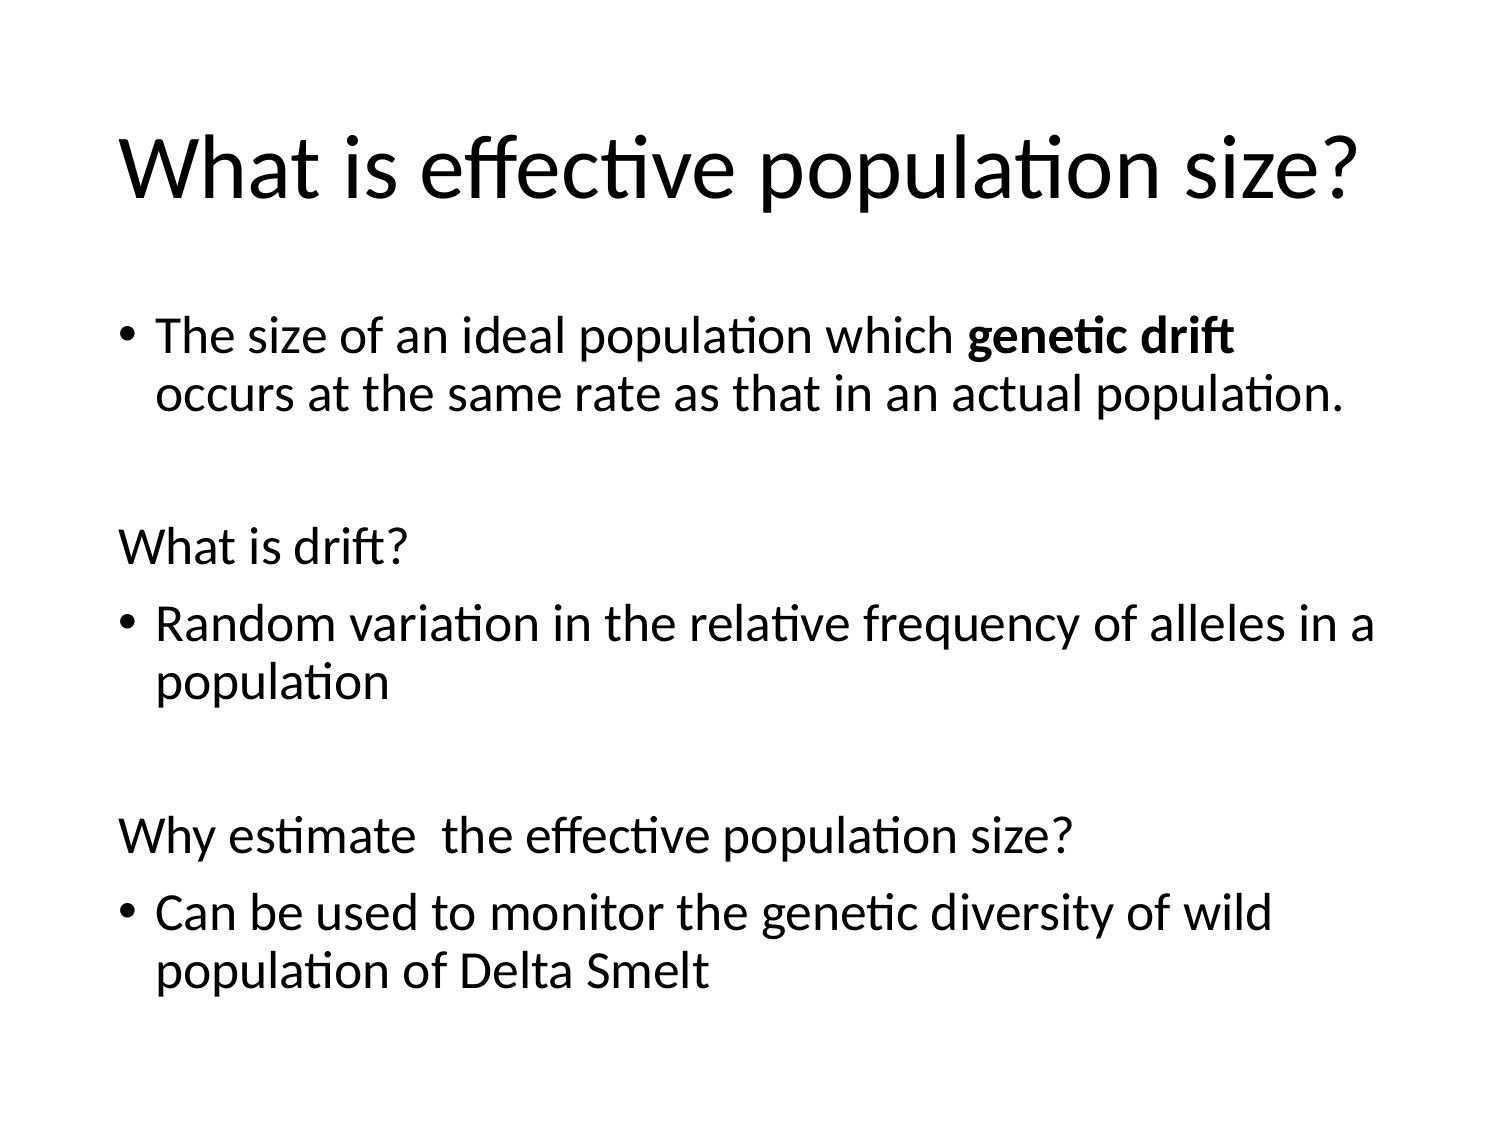

# What is effective population size?
The size of an ideal population which genetic drift occurs at the same rate as that in an actual population.

What is drift?
Random variation in the relative frequency of alleles in a population

Why estimate  the effective population size?
Can be used to monitor the genetic diversity of wild population of Delta Smelt